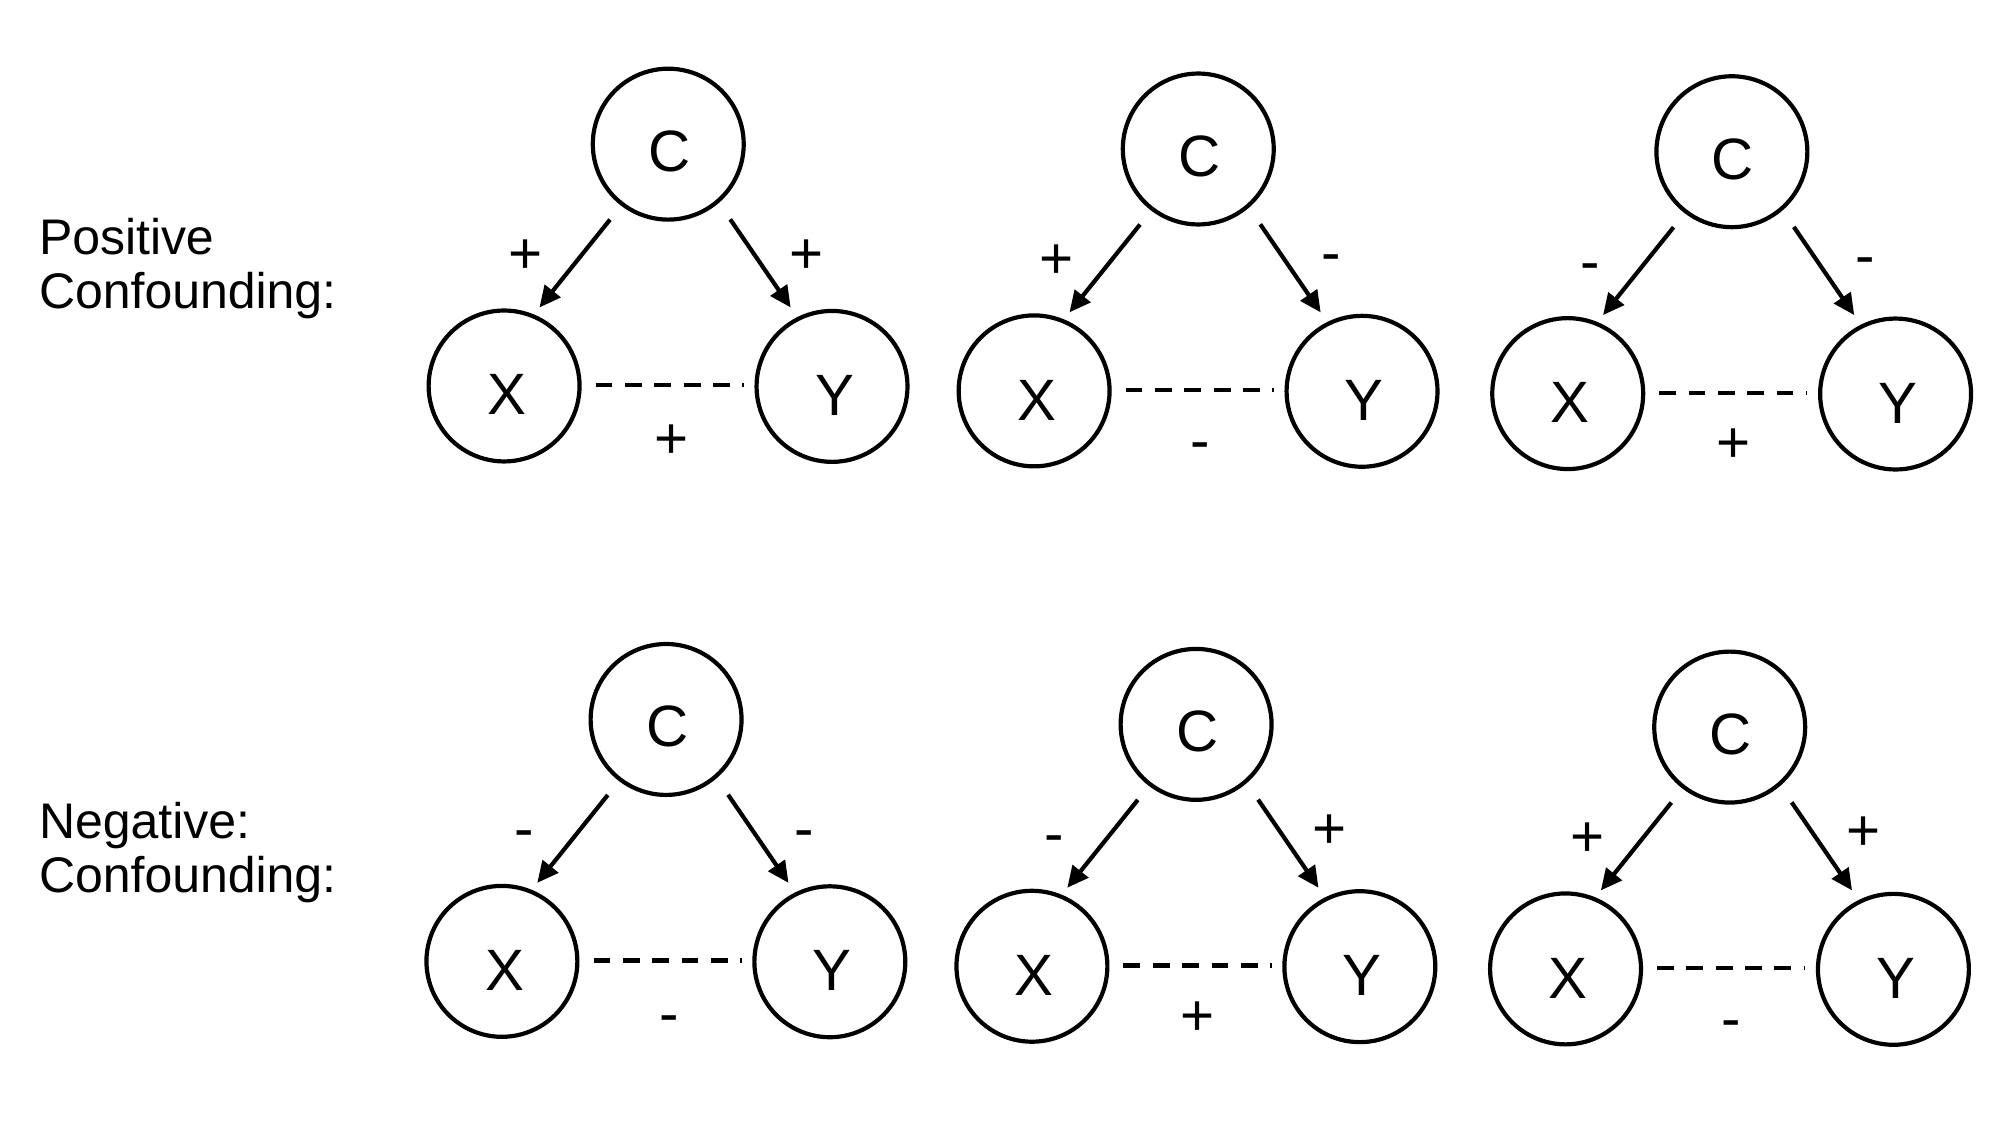

C
C
C
# Positive Confounding:
-
+
+
-
+
-

X
Y
X
Y
X
Y
+
-
+

C
C
C
Negative: Confounding:
+
-
-
+
-
+

X
Y
X
Y
X
Y
-
+
-